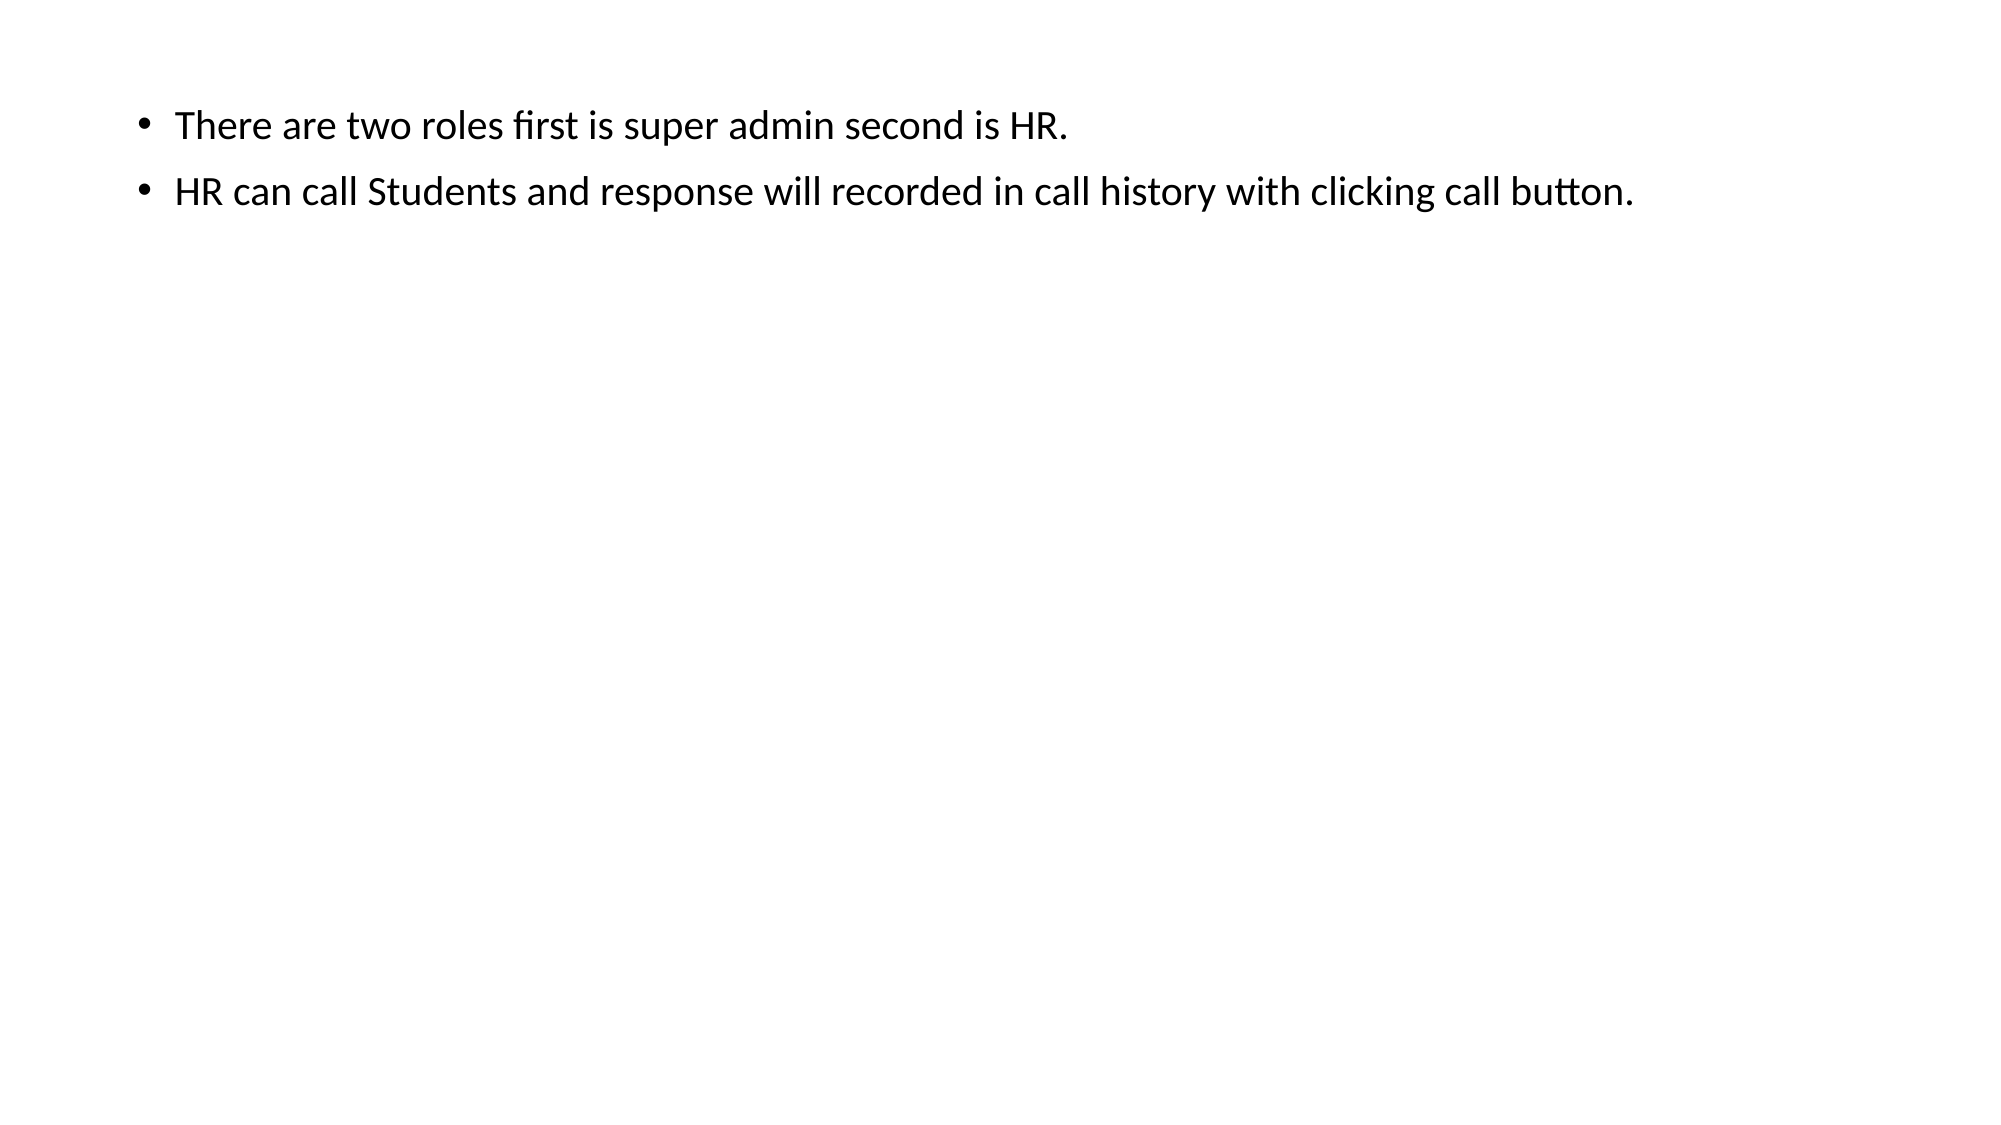

There are two roles first is super admin second is HR.
HR can call Students and response will recorded in call history with clicking call button.